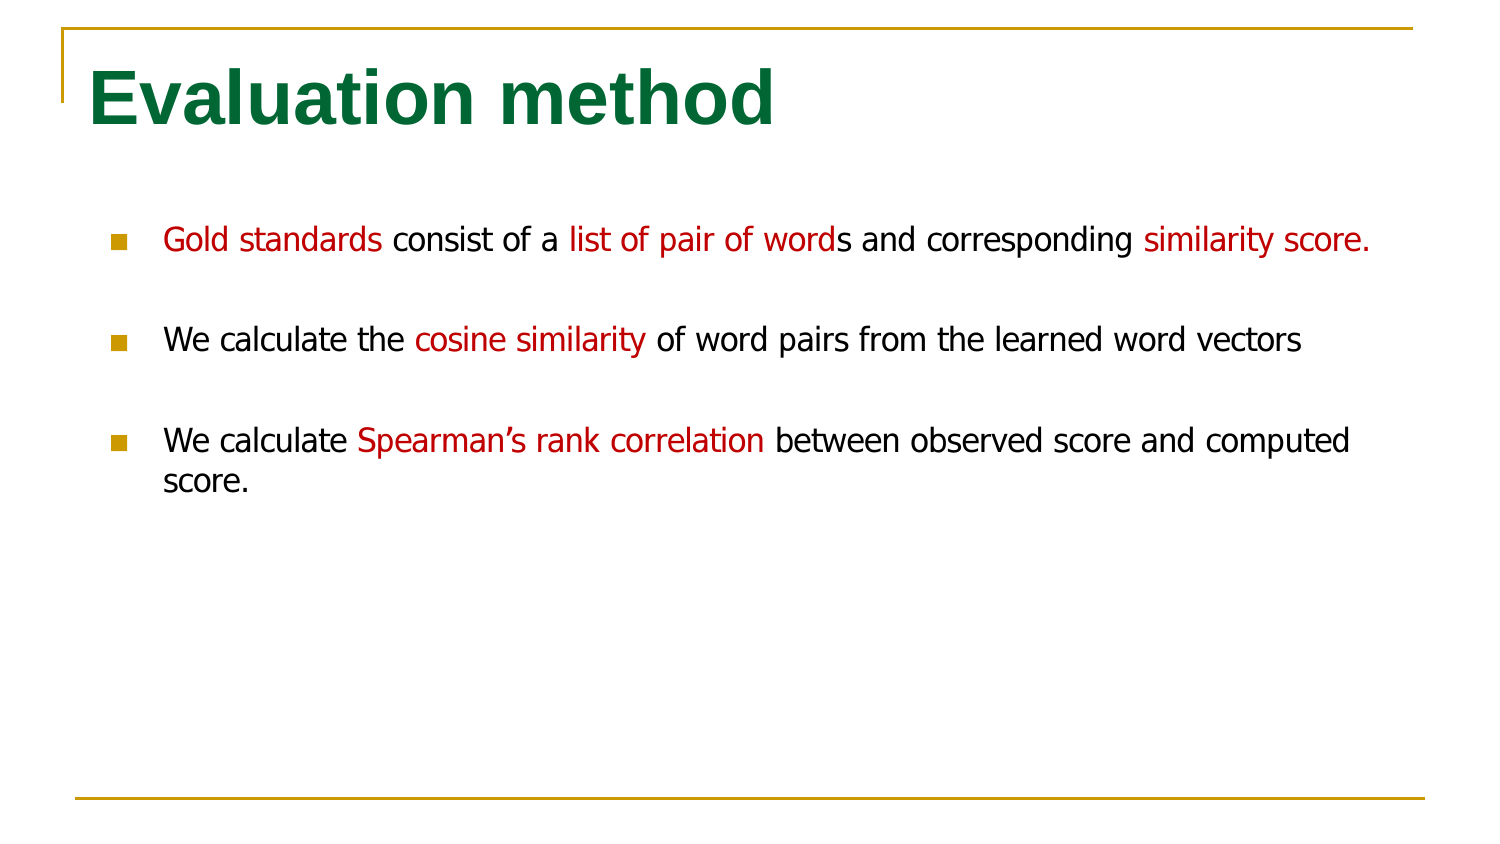

# Evaluation method

Gold standards consist of a list of pair of words and corresponding similarity score.

We calculate the cosine similarity of word pairs from the learned word vectors

We calculate Spearman’s rank correlation between observed score and computed score.